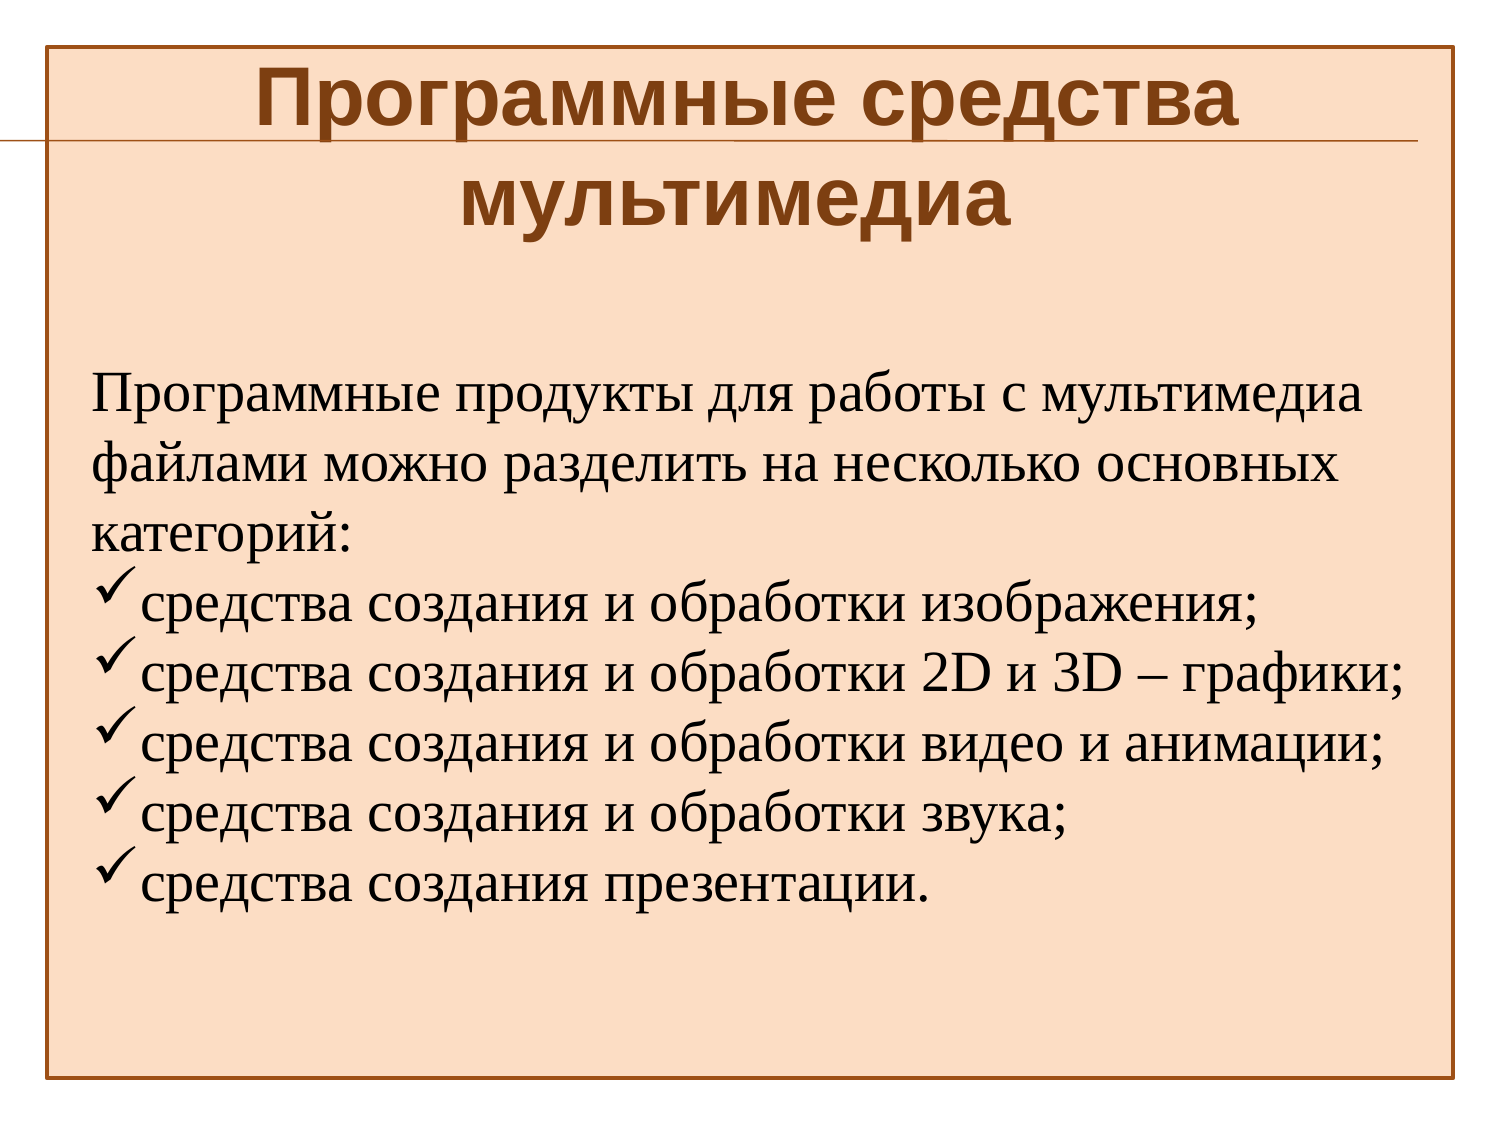

Программные средства мультимедиа

Программные продукты для работы с мультимедиа файлами можно разделить на несколько основных категорий:
средства создания и обработки изображения;
средства создания и обработки 2D и 3D – графики;
средства создания и обработки видео и анимации;
средства создания и обработки звука;
средства создания презентации.